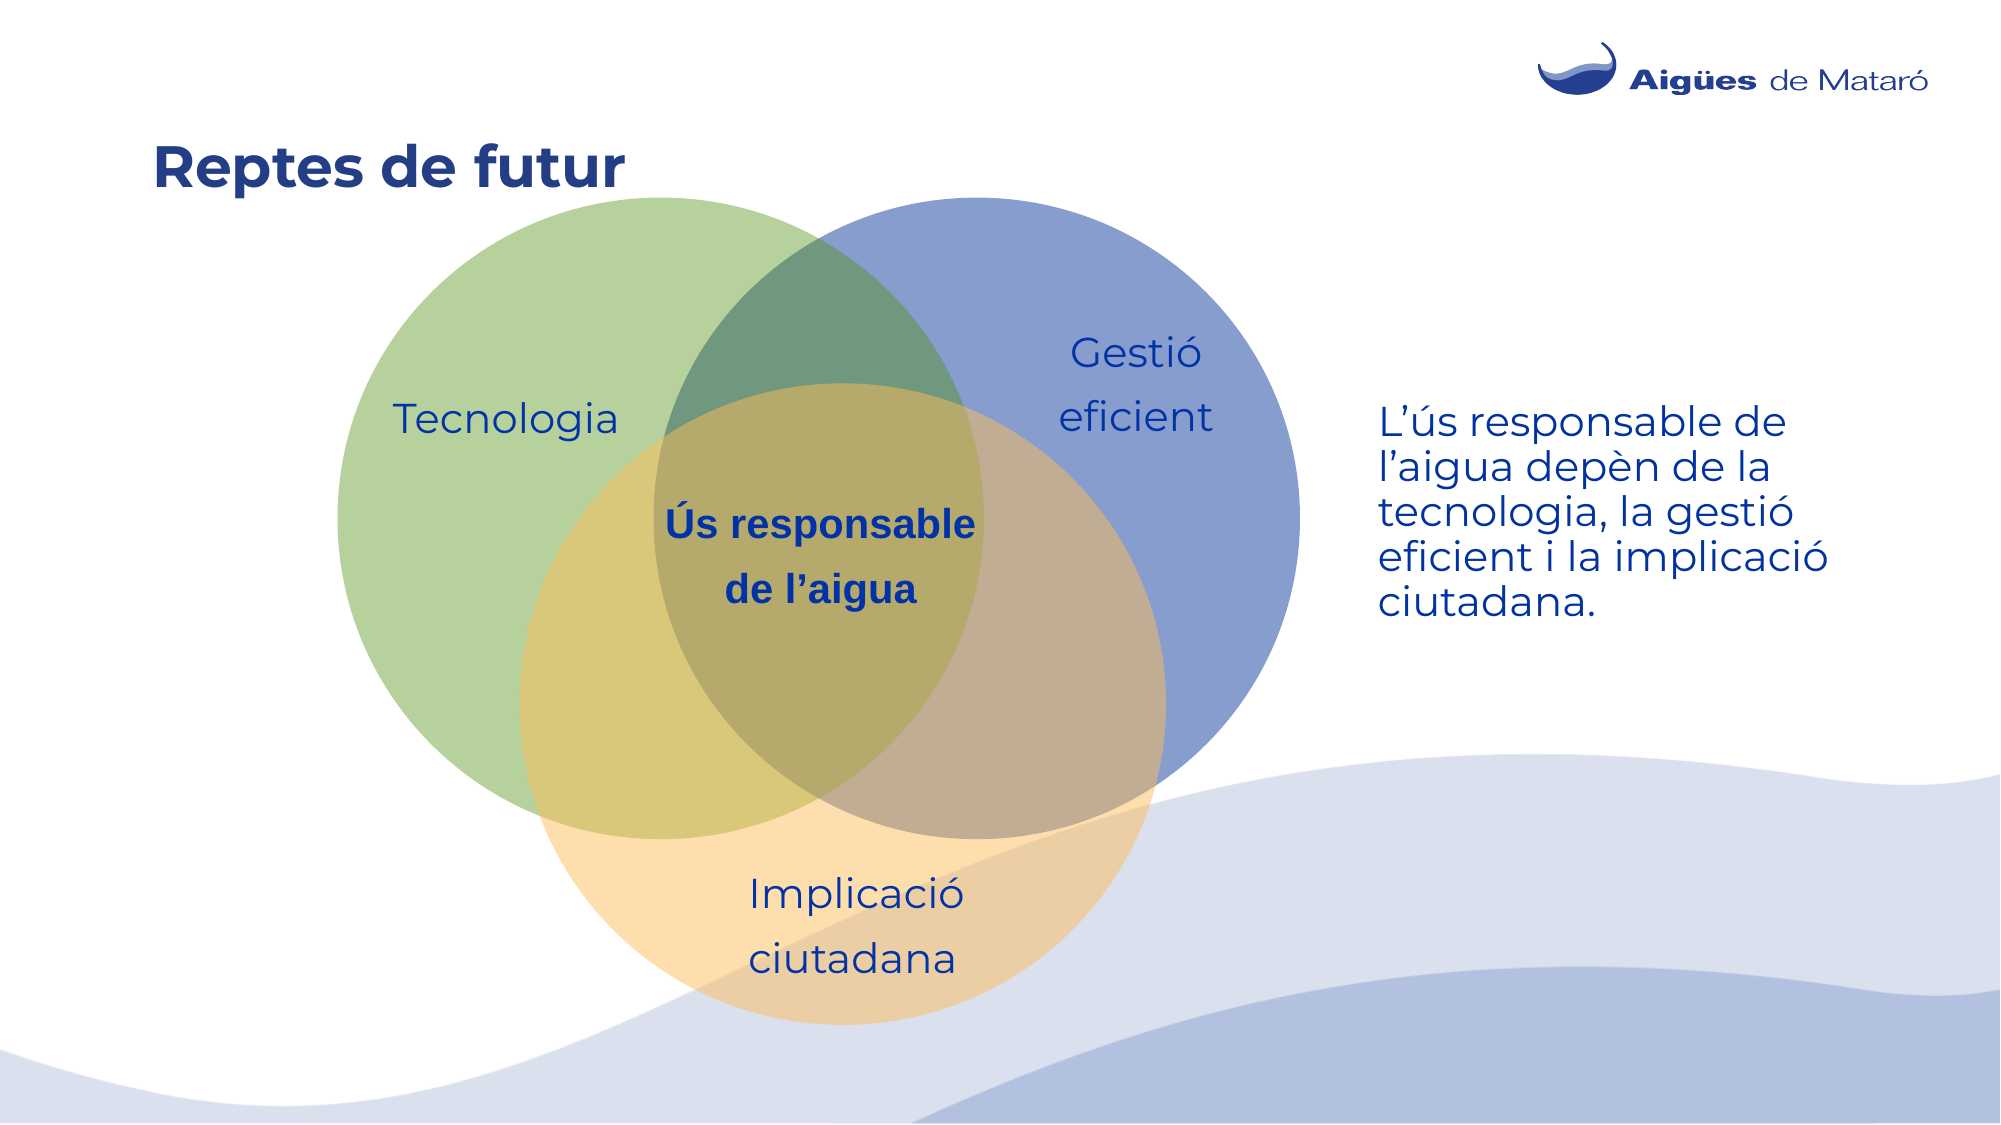

# Reptes de futur

Gestió eficient
Tecnologia

Ús responsable de l’aigua
Implicació ciutadana
L’ús responsable de l’aigua depèn de la tecnologia, la gestió eficient i la implicació ciutadana.